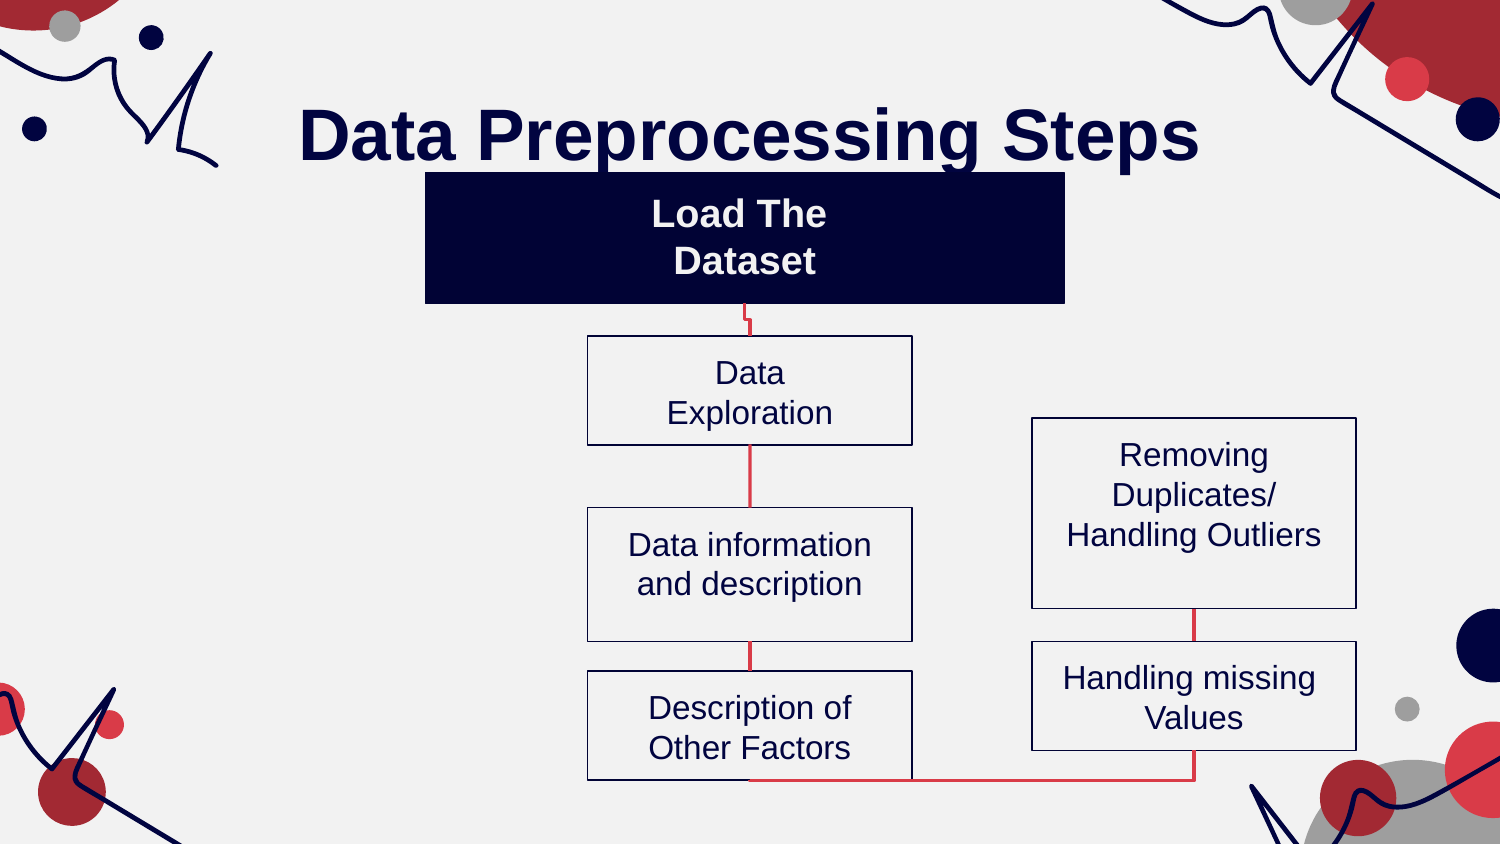

# Data Preprocessing Steps
Load The
Dataset
Data
Exploration
Removing Duplicates/
Handling Outliers
Data information
and description
Handling missing
Values
Description of Other Factors